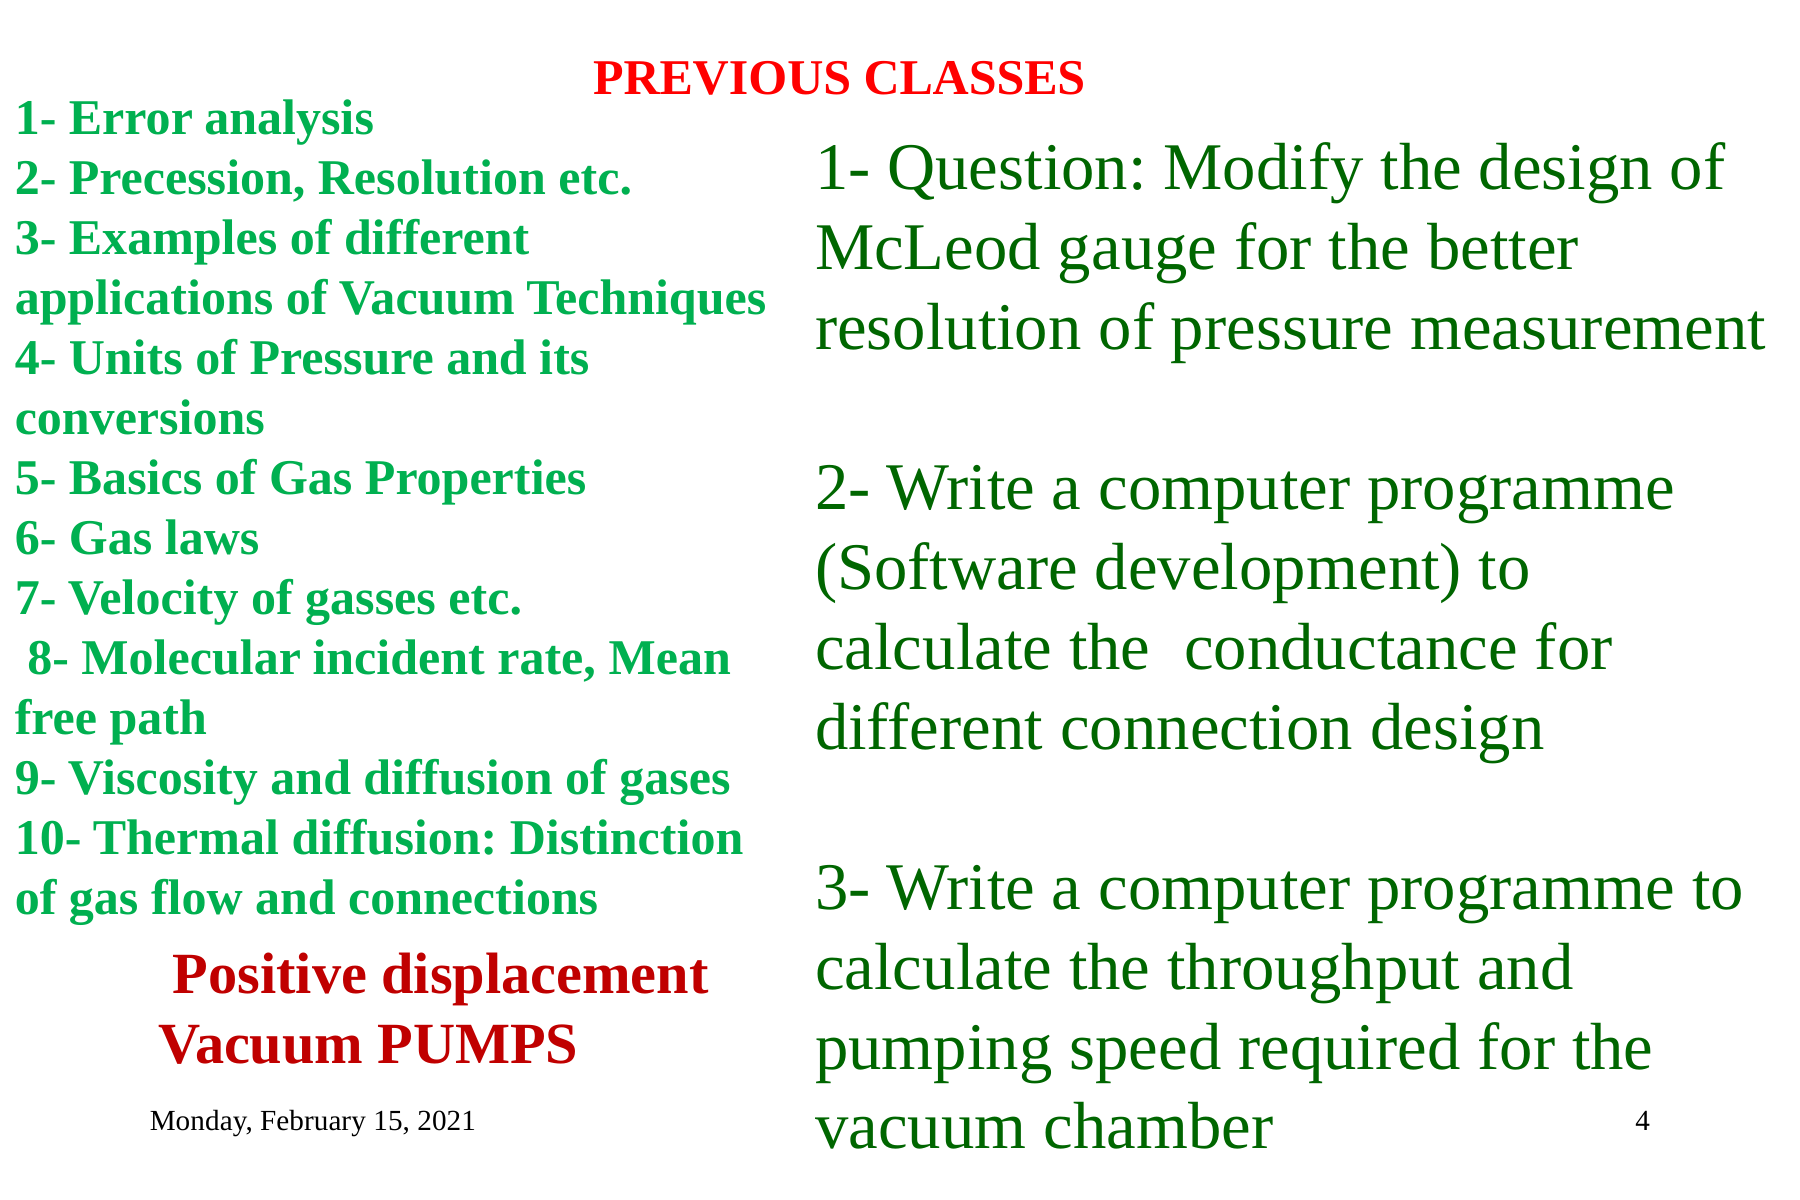

PREVIOUS CLASSES
1- Error analysis
2- Precession, Resolution etc.
3- Examples of different applications of Vacuum Techniques
4- Units of Pressure and its conversions
5- Basics of Gas Properties
6- Gas laws
7- Velocity of gasses etc.
 8- Molecular incident rate, Mean free path
9- Viscosity and diffusion of gases
10- Thermal diffusion: Distinction of gas flow and connections

1- Question: Modify the design of McLeod gauge for the better resolution of pressure measurement

2- Write a computer programme (Software development) to calculate the  conductance for different connection design

3- Write a computer programme to calculate the throughput and pumping speed required for the vacuum chamber

 Positive displacement
Vacuum PUMPS
Monday, February 15, 2021
4